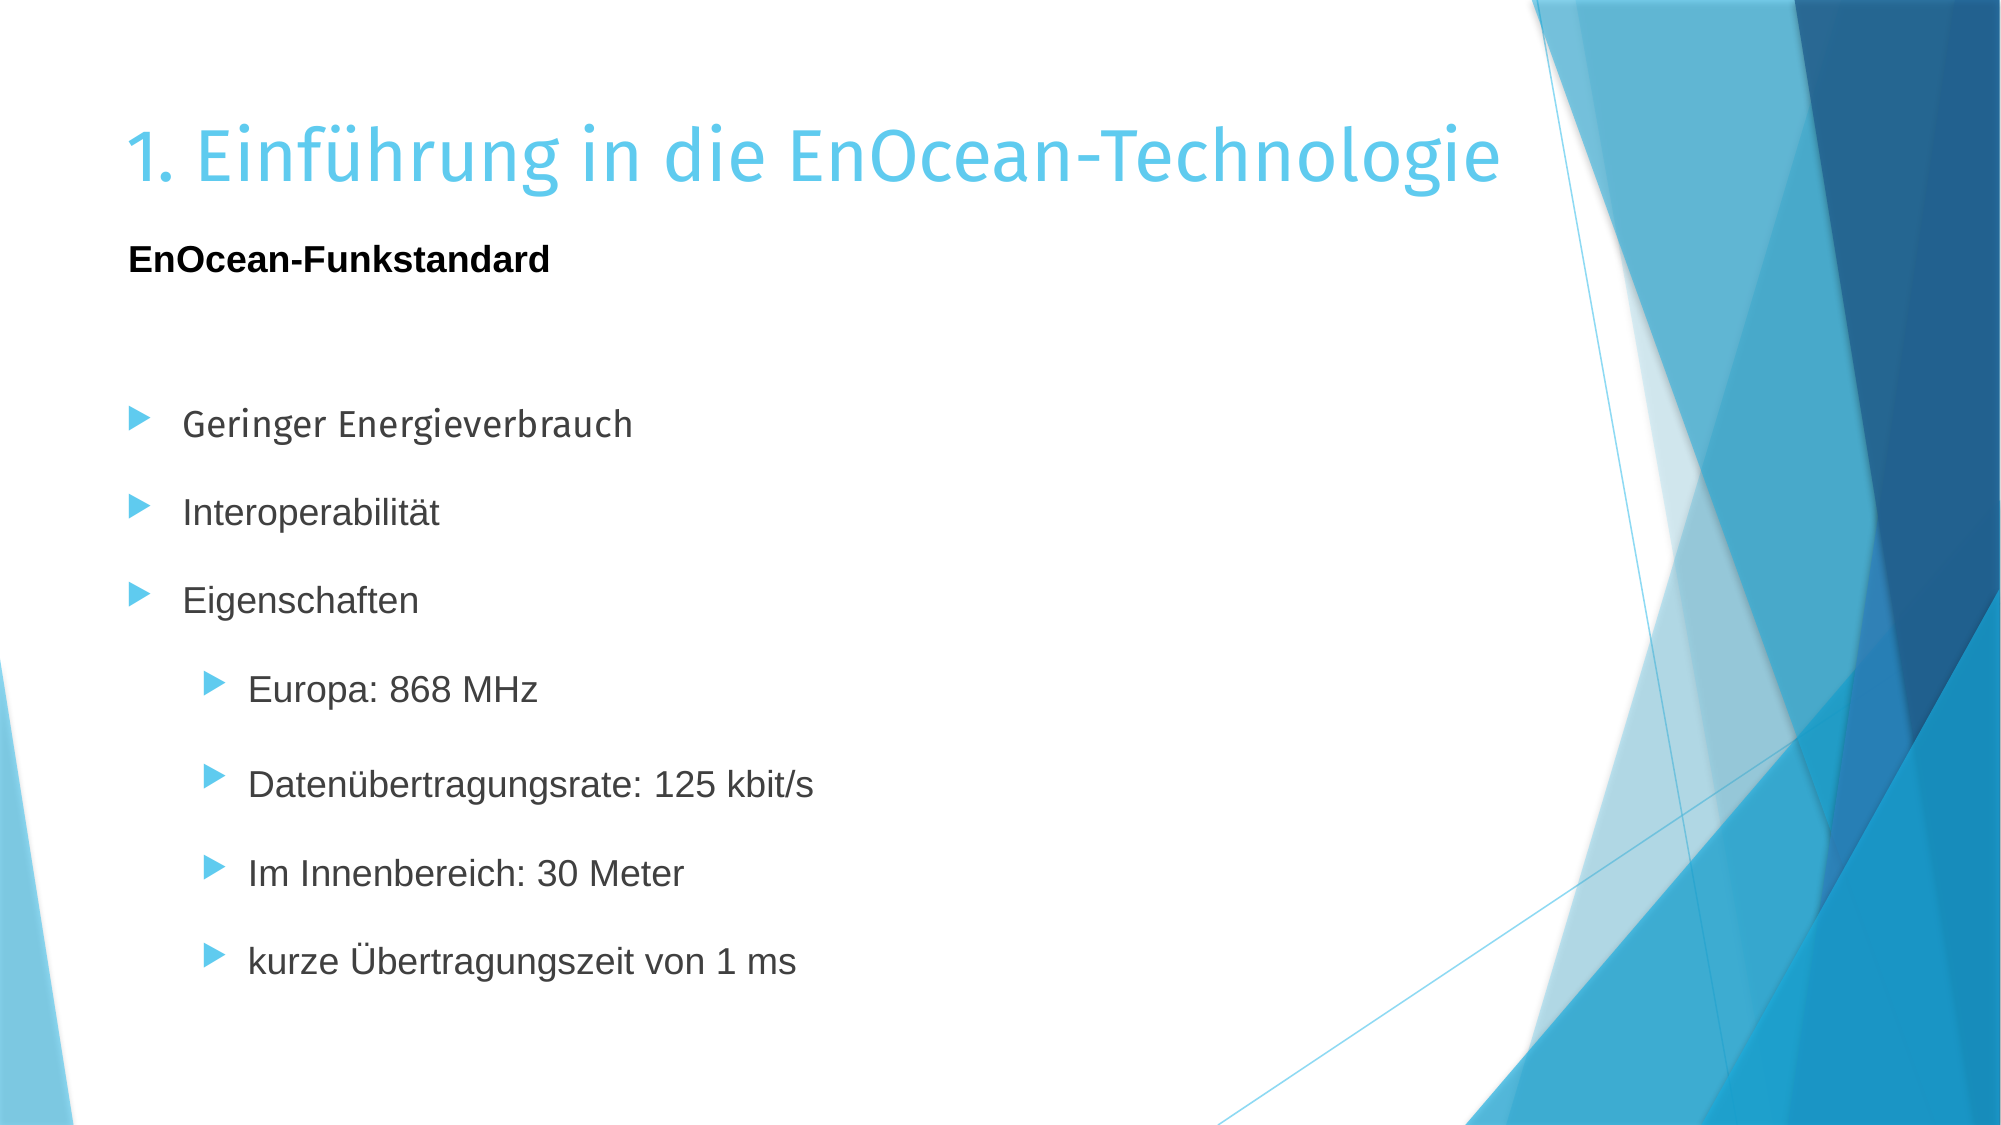

# 1. Einführung in die EnOcean-Technologie
EnOcean-Funkstandard

Geringer Energieverbrauch
Interoperabilität
Eigenschaften
Europa: 868 MHz
Datenübertragungsrate: 125 kbit/s
Im Innenbereich: 30 Meter
kurze Übertragungszeit von 1 ms